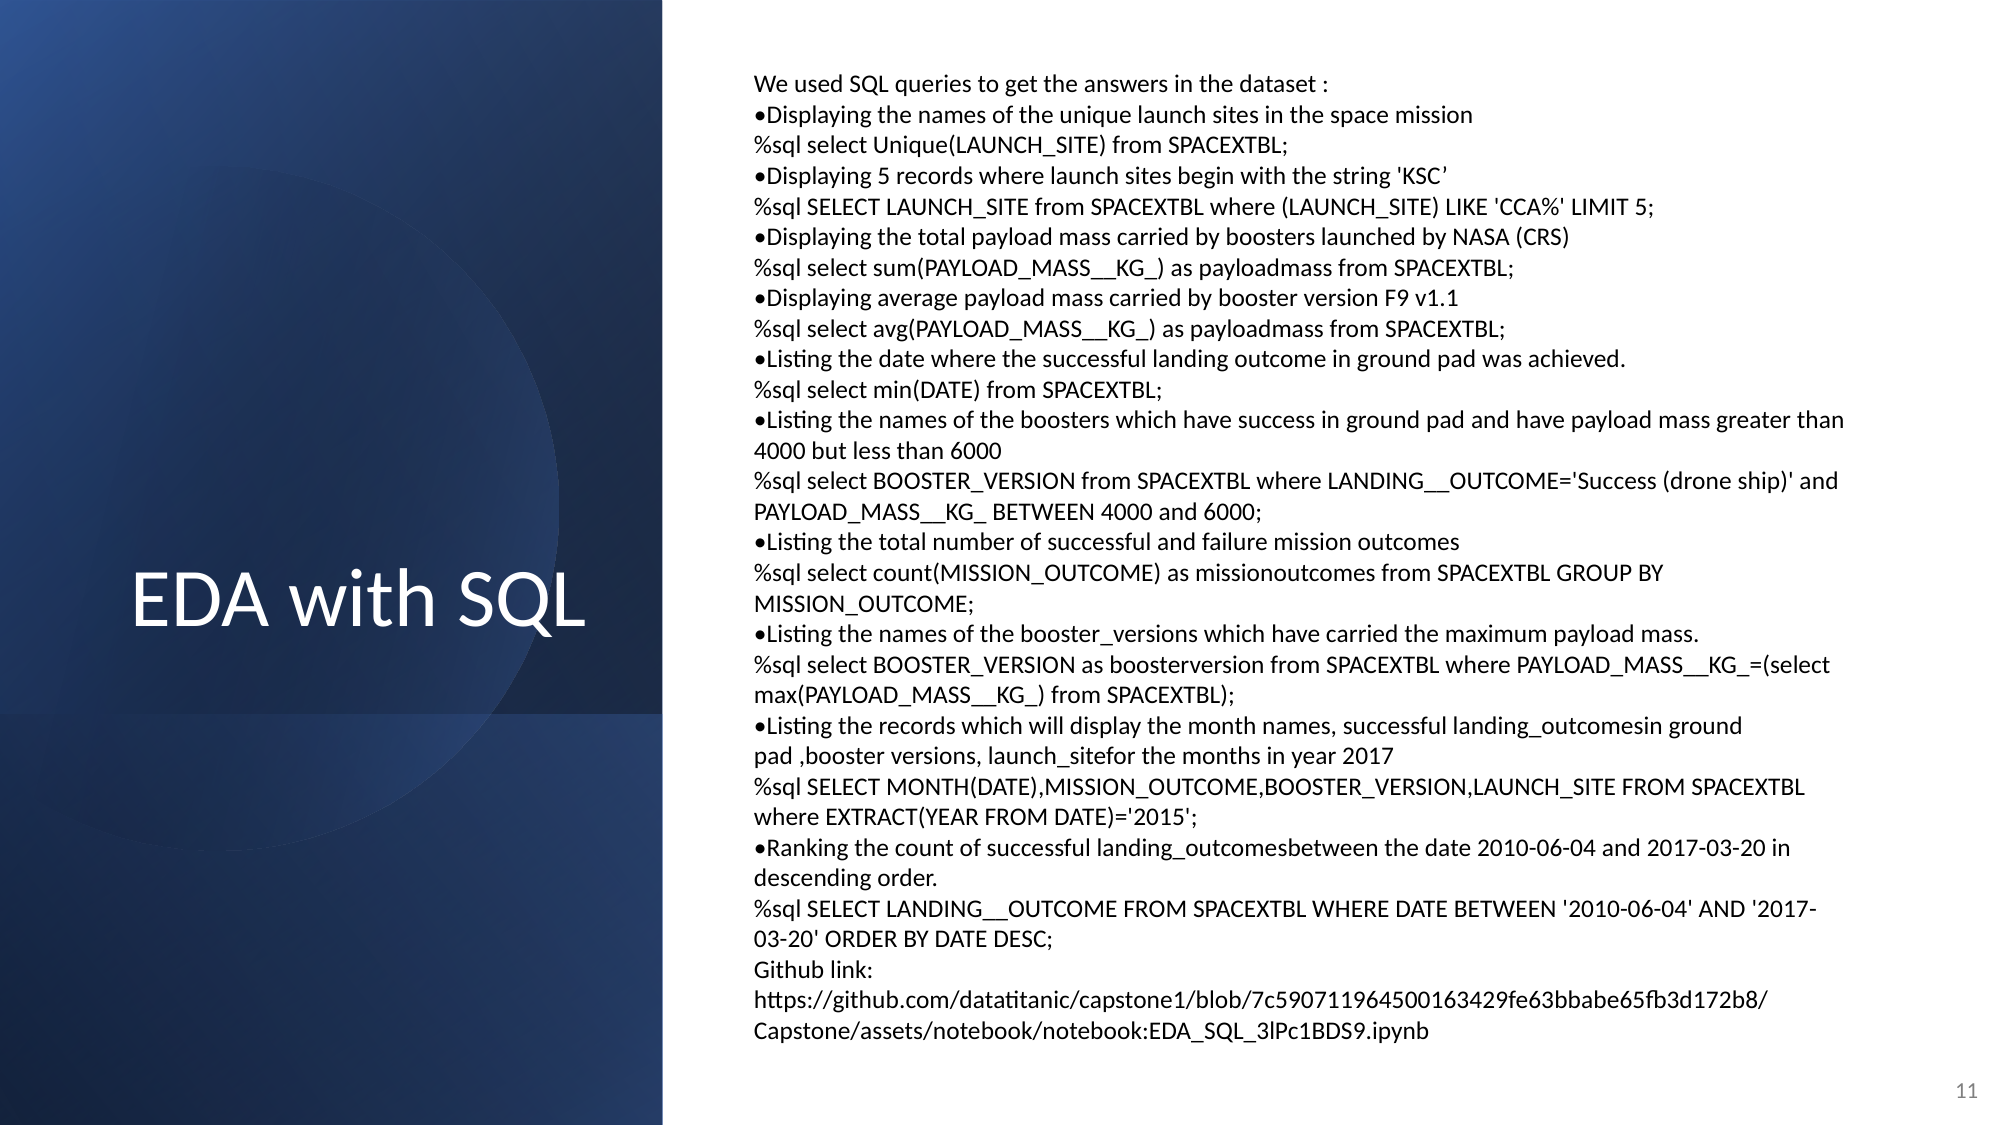

We used SQL queries to get the answers in the dataset :
•Displaying the names of the unique launch sites in the space mission
%sql select Unique(LAUNCH_SITE) from SPACEXTBL;
•Displaying 5 records where launch sites begin with the string 'KSC’
%sql SELECT LAUNCH_SITE from SPACEXTBL where (LAUNCH_SITE) LIKE 'CCA%' LIMIT 5;
•Displaying the total payload mass carried by boosters launched by NASA (CRS)
%sql select sum(PAYLOAD_MASS__KG_) as payloadmass from SPACEXTBL;
•Displaying average payload mass carried by booster version F9 v1.1
%sql select avg(PAYLOAD_MASS__KG_) as payloadmass from SPACEXTBL;
•Listing the date where the successful landing outcome in ground pad was achieved.
%sql select min(DATE) from SPACEXTBL;
•Listing the names of the boosters which have success in ground pad and have payload mass greater than 4000 but less than 6000
%sql select BOOSTER_VERSION from SPACEXTBL where LANDING__OUTCOME='Success (drone ship)' and PAYLOAD_MASS__KG_ BETWEEN 4000 and 6000;
•Listing the total number of successful and failure mission outcomes
%sql select count(MISSION_OUTCOME) as missionoutcomes from SPACEXTBL GROUP BY MISSION_OUTCOME;
•Listing the names of the booster_versions which have carried the maximum payload mass.
%sql select BOOSTER_VERSION as boosterversion from SPACEXTBL where PAYLOAD_MASS__KG_=(select max(PAYLOAD_MASS__KG_) from SPACEXTBL);
•Listing the records which will display the month names, successful landing_outcomesin ground pad ,booster versions, launch_sitefor the months in year 2017
%sql SELECT MONTH(DATE),MISSION_OUTCOME,BOOSTER_VERSION,LAUNCH_SITE FROM SPACEXTBL where EXTRACT(YEAR FROM DATE)='2015';
•Ranking the count of successful landing_outcomesbetween the date 2010-06-04 and 2017-03-20 in descending order.
%sql SELECT LANDING__OUTCOME FROM SPACEXTBL WHERE DATE BETWEEN '2010-06-04' AND '2017-03-20' ORDER BY DATE DESC;
Github link:
https://github.com/datatitanic/capstone1/blob/7c590711964500163429fe63bbabe65fb3d172b8/Capstone/assets/notebook/notebook:EDA_SQL_3lPc1BDS9.ipynb

EDA with SQL

11